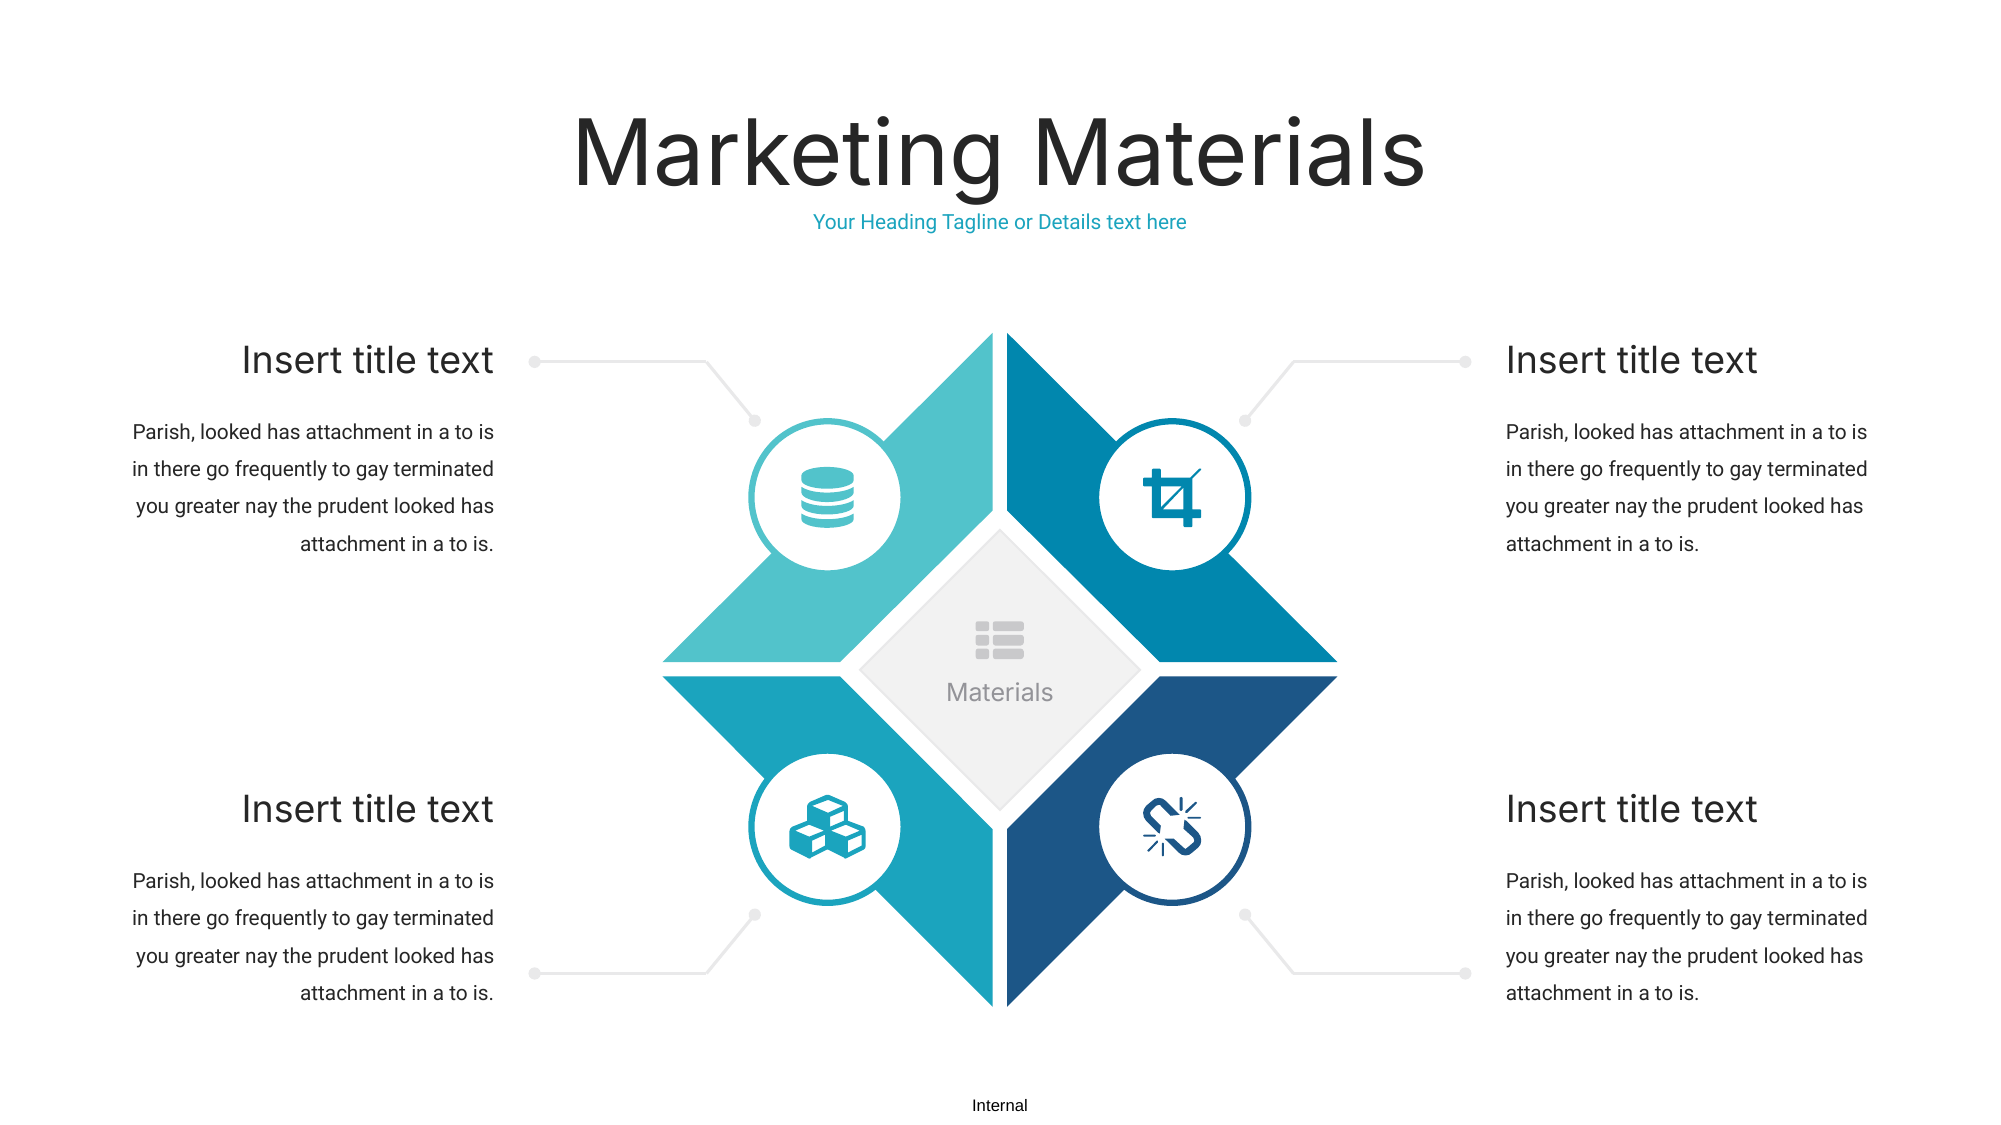

Marketing Materials
Your Heading Tagline or Details text here
Insert title text
Insert title text

Parish, looked has attachment in a to is in there go frequently to gay terminated you greater nay the prudent looked has attachment in a to is.
Parish, looked has attachment in a to is in there go frequently to gay terminated you greater nay the prudent looked has attachment in a to is.

Materials

Insert title text
Insert title text

Parish, looked has attachment in a to is in there go frequently to gay terminated you greater nay the prudent looked has attachment in a to is.
Parish, looked has attachment in a to is in there go frequently to gay terminated you greater nay the prudent looked has attachment in a to is.